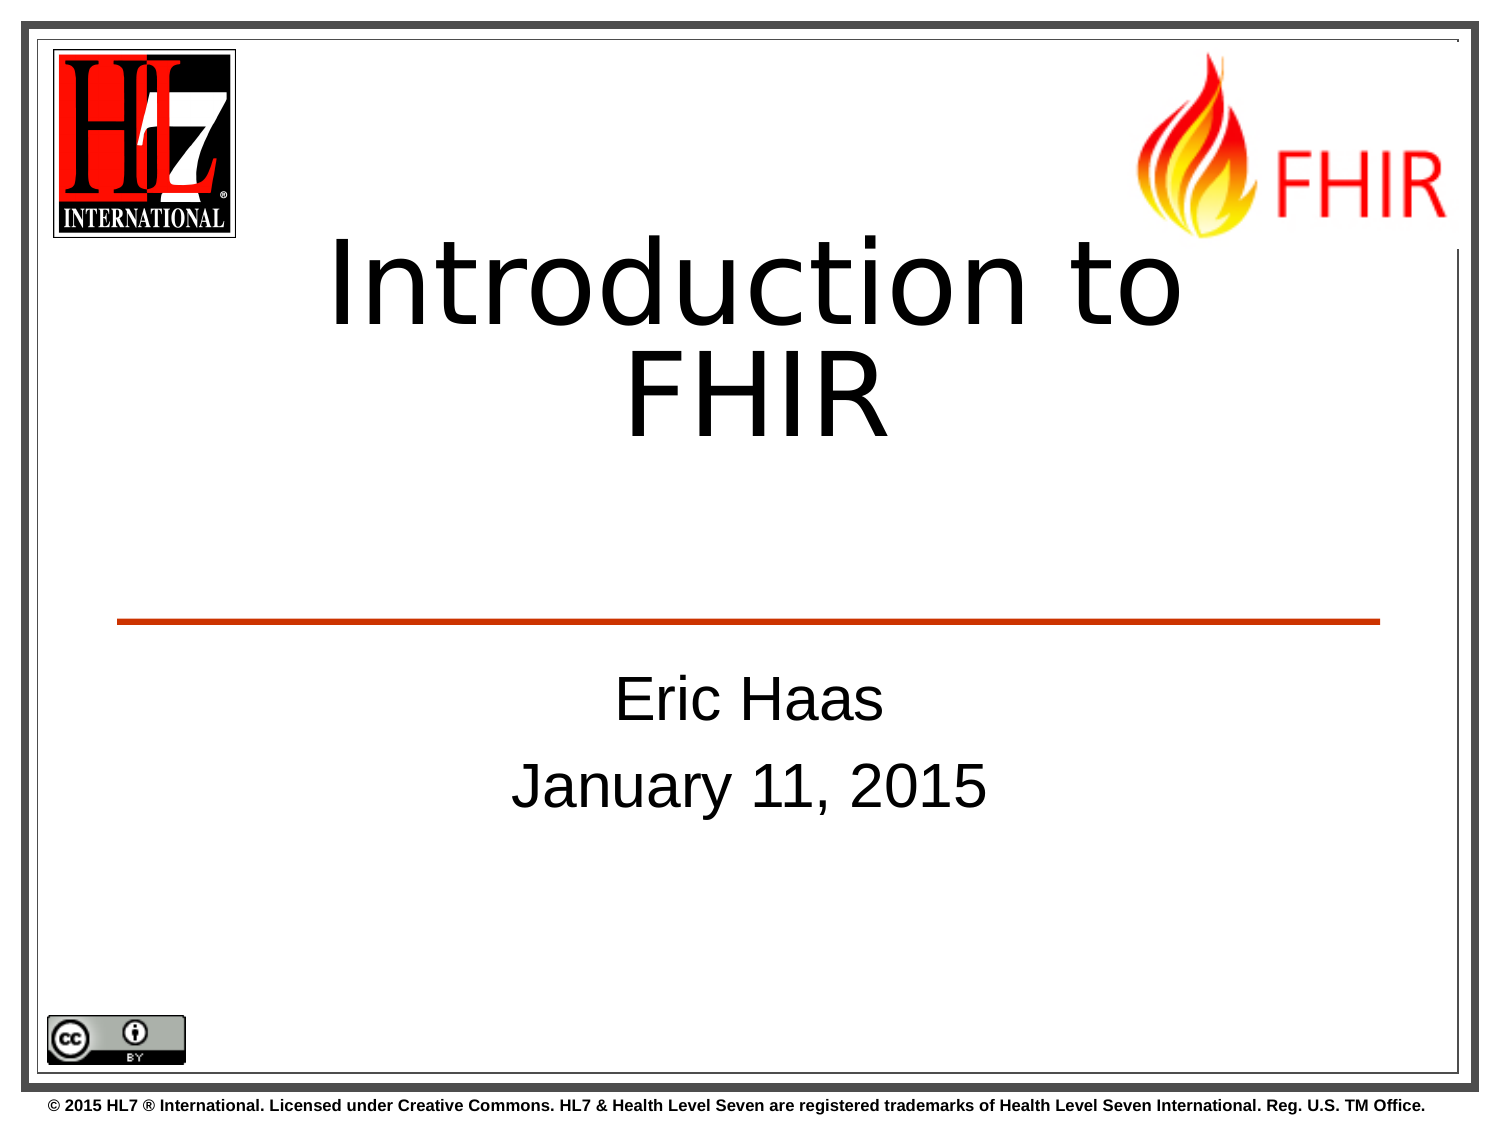

# Introduction to FHIR
Eric Haas
January 11, 2015